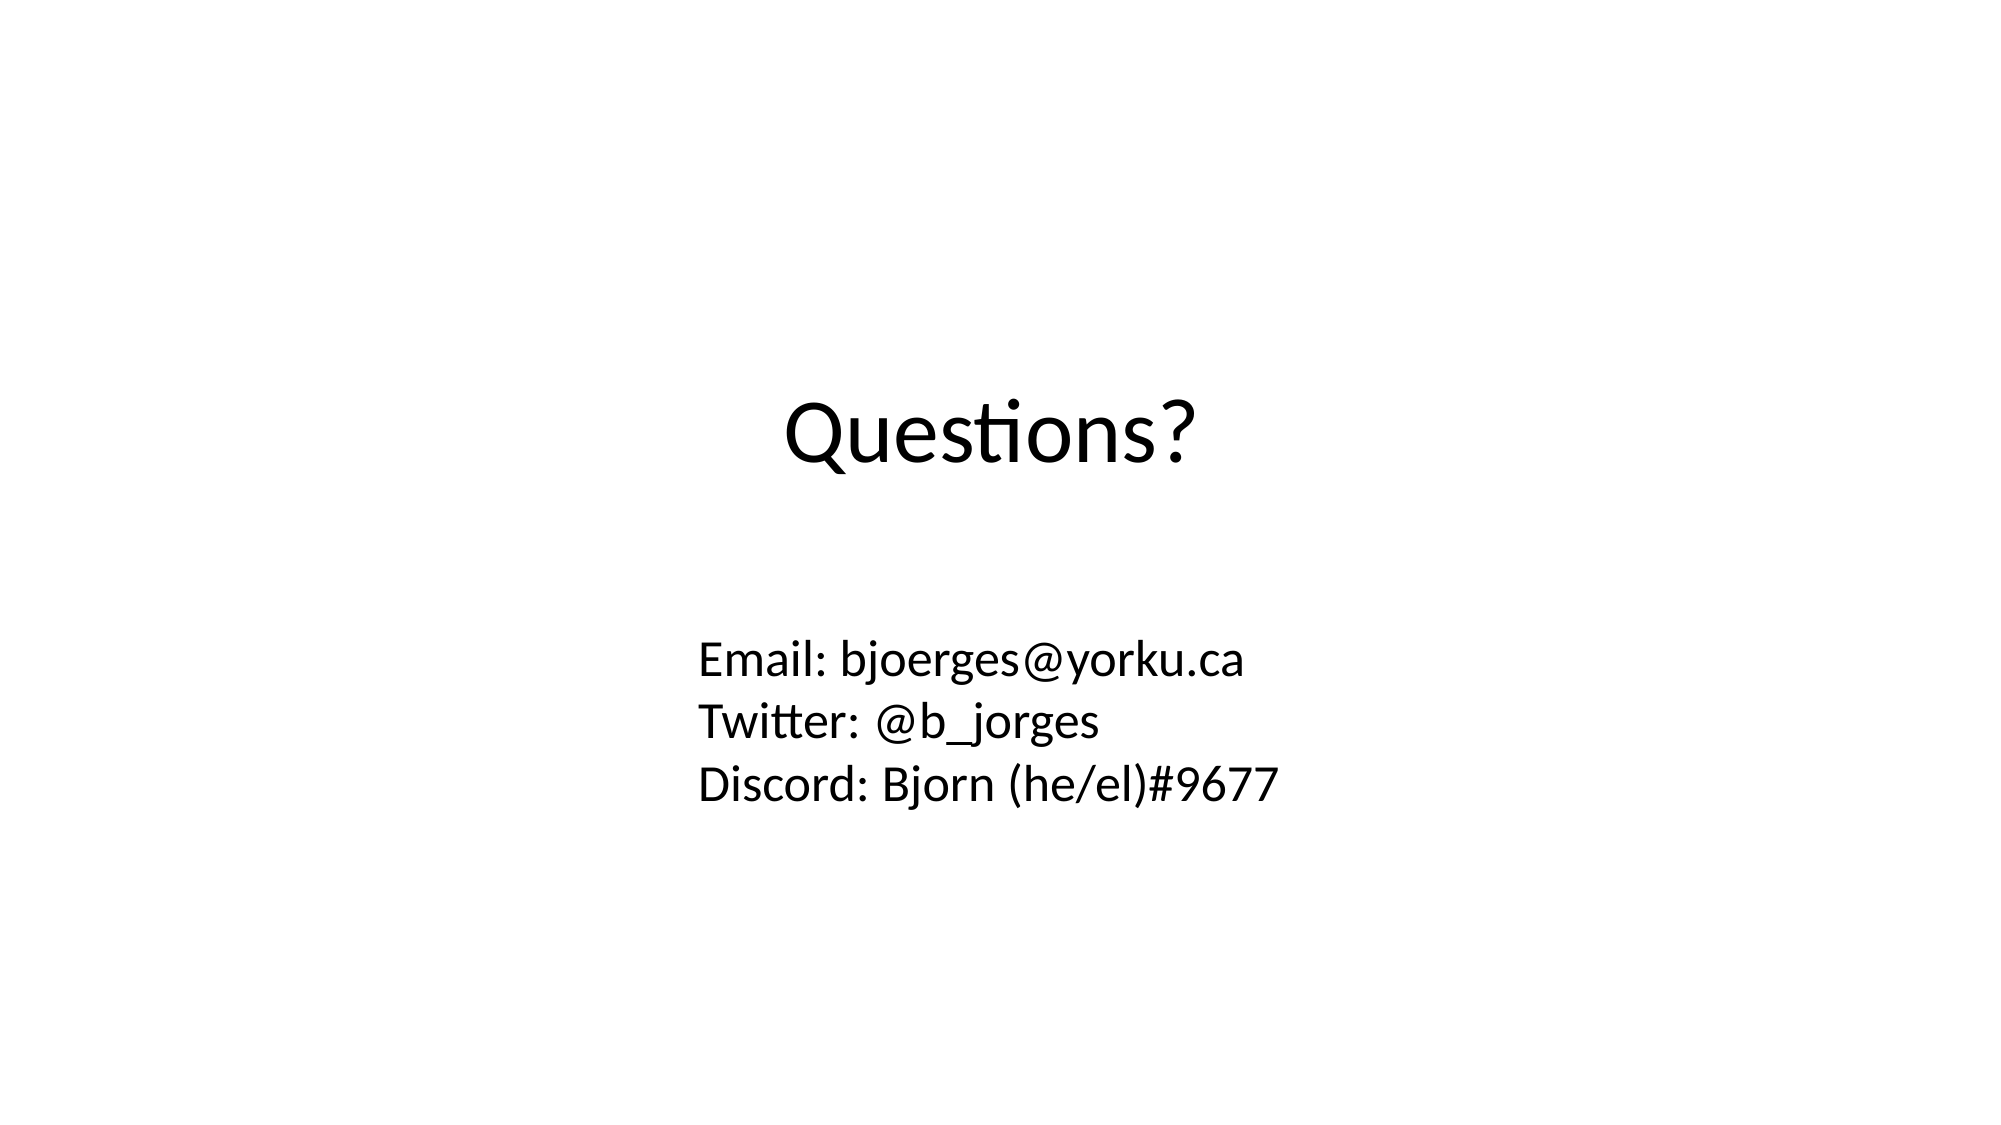

# Questions?
Email: bjoerges@yorku.ca
Twitter: @b_jorges
Discord: Bjorn (he/el)#9677